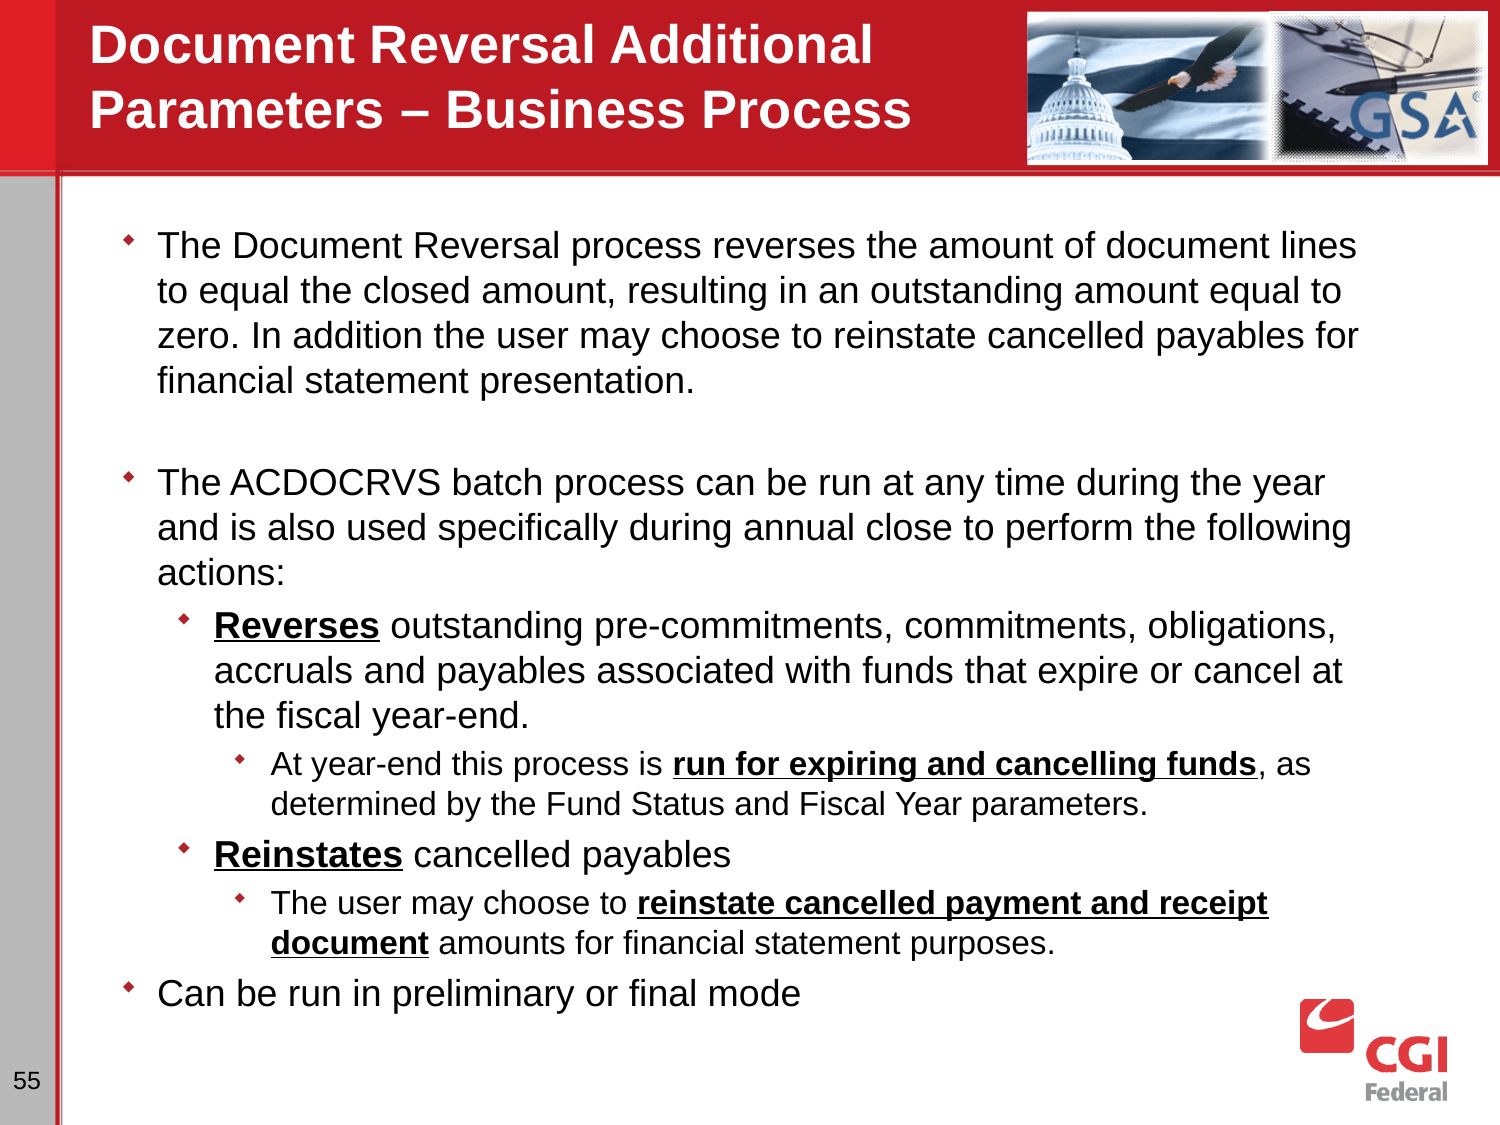

# Document Reversal Additional Parameters – Business Process
The Document Reversal process reverses the amount of document lines to equal the closed amount, resulting in an outstanding amount equal to zero. In addition the user may choose to reinstate cancelled payables for financial statement presentation.

The ACDOCRVS batch process can be run at any time during the year and is also used specifically during annual close to perform the following actions:
Reverses outstanding pre-commitments, commitments, obligations, accruals and payables associated with funds that expire or cancel at the fiscal year-end.
At year-end this process is run for expiring and cancelling funds, as determined by the Fund Status and Fiscal Year parameters.
Reinstates cancelled payables
The user may choose to reinstate cancelled payment and receipt document amounts for financial statement purposes.
Can be run in preliminary or final mode

55